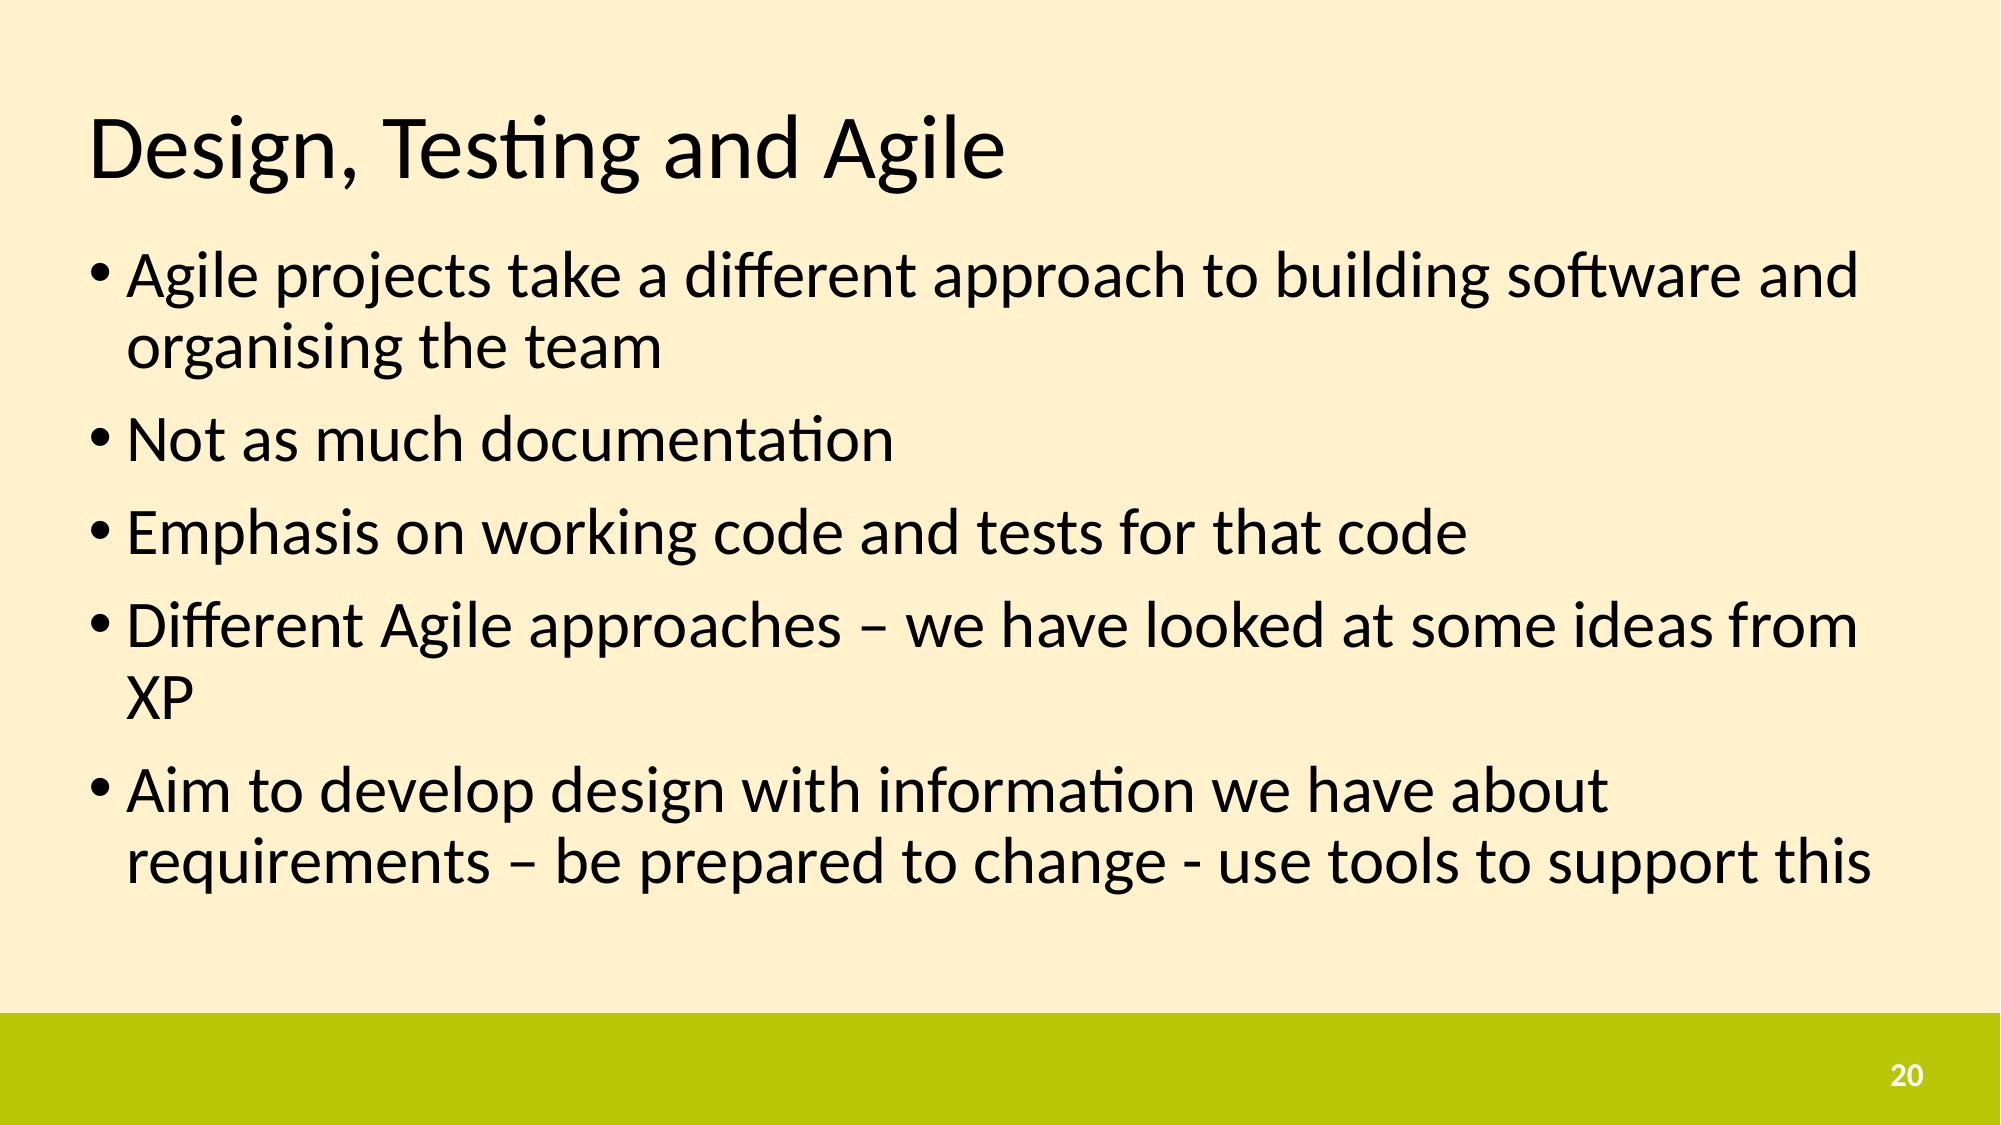

# Design, Testing and Agile
Agile projects take a different approach to building software and organising the team
Not as much documentation
Emphasis on working code and tests for that code
Different Agile approaches – we have looked at some ideas from XP
Aim to develop design with information we have about requirements – be prepared to change - use tools to support this

20